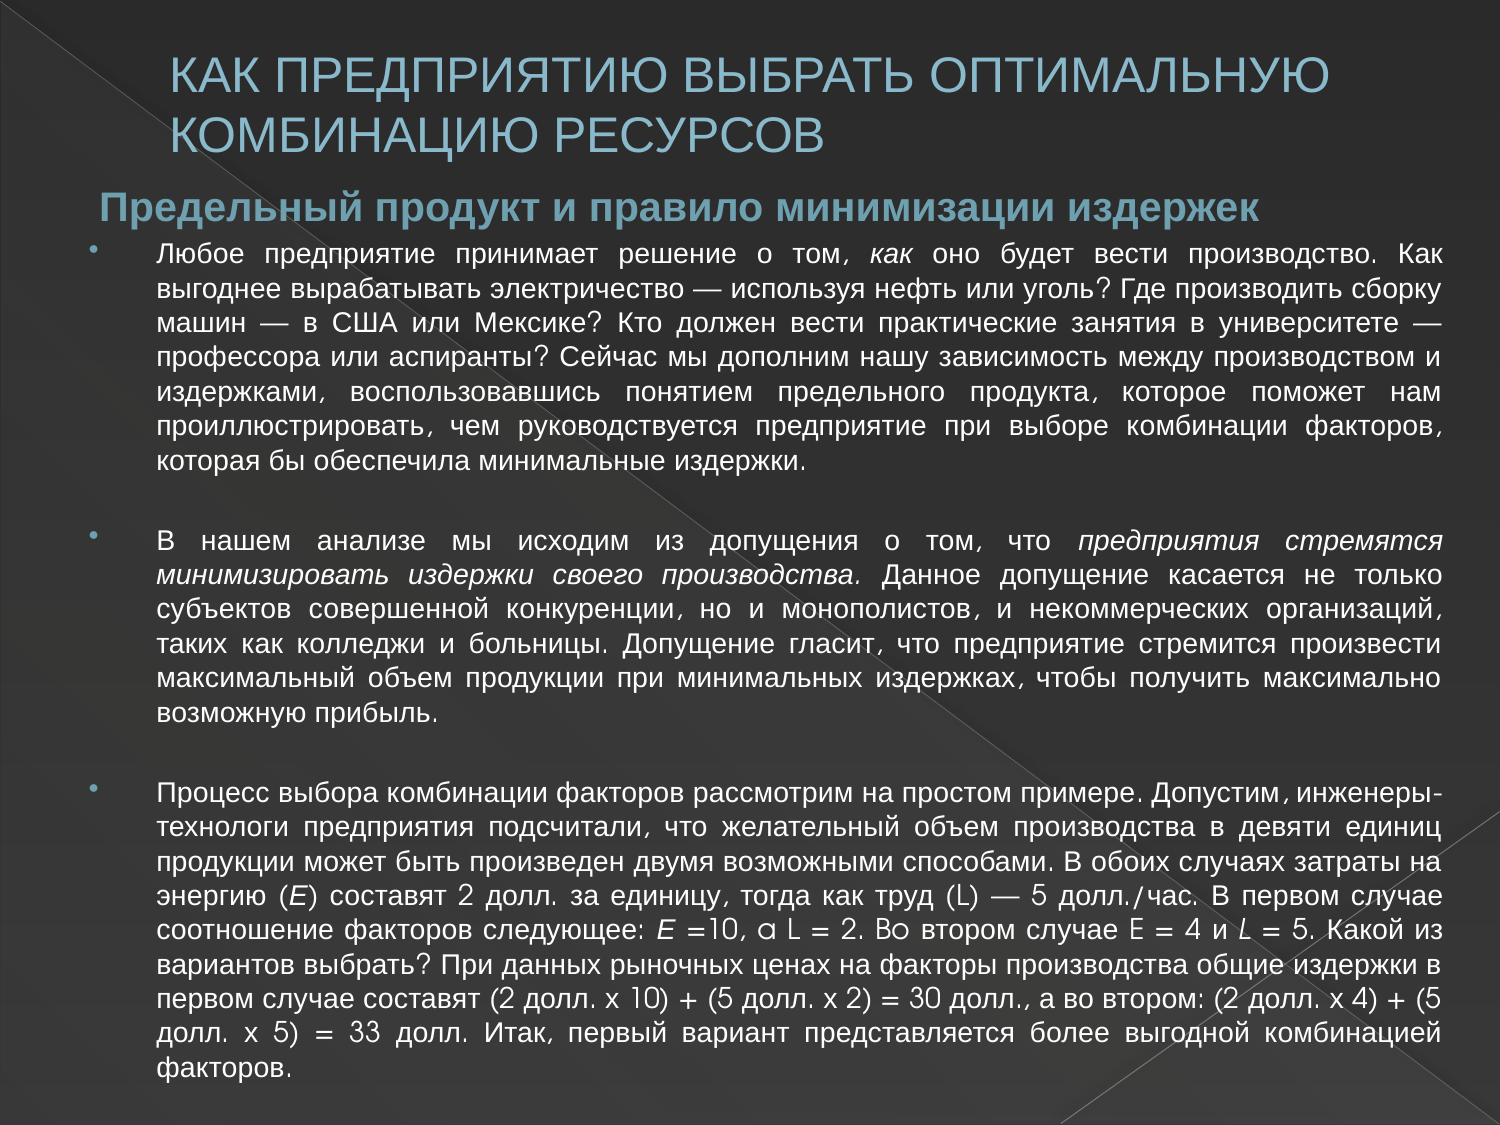

# КАК ПРЕДПРИЯТИЮ ВЫБРАТЬ ОПТИМАЛЬНУЮ КОМБИНАЦИЮ РЕСУРСОВ
Предельный продукт и правило минимизации издержек
Любое предприятие принимает решение о том, как оно будет вести производство. Как выгоднее вырабатывать электричество — используя нефть или уголь? Где производить сборку машин — в США или Мексике? Кто должен вести практические занятия в университете — профессора или аспиранты? Сейчас мы дополним нашу зависимость между производством и издержками, воспользовавшись понятием предельного продукта, кото­рое поможет нам проиллюстрировать, чем руководствуется предприятие при выборе комбинации факторов, которая бы обеспечила минимальные издержки.

В нашем анализе мы исходим из допущения о том, что предприятия стремятся минимизировать издержки своего производства. Данное допущение касается не только субъектов совершенной конкуренции, но и монополистов, и некоммерческих организаций, таких как колледжи и больницы. Допущение гласит, что предприятие стремится произвести максимальный объем продукции при минимальных издержках, чтобы получить максимально возможную прибыль.

Процесс выбора комбинации факторов рассмотрим на простом примере. Допустим, инженеры-технологи предприятия подсчитали, что желательный объем производства в девяти единиц продукции может быть произведен двумя возможными способами. В обоих случаях затраты на энергию (Е) составят 2 долл. за единицу, тогда как труд (L) — 5 долл./час. В первом случае соотношение факторов следующее: Е =10, a L = 2. Bo втором случае E = 4 и L = 5. Какой из вариантов выбрать? При данных рыночных ценах на факторы производства общие издержки в первом случае составят (2 долл. х 10) + (5 долл. х 2) = 30 долл., а во втором: (2 долл. х 4) + (5 долл. х 5) = 33 долл. Итак, первый вариант представляется более выгодной комбинацией факторов.